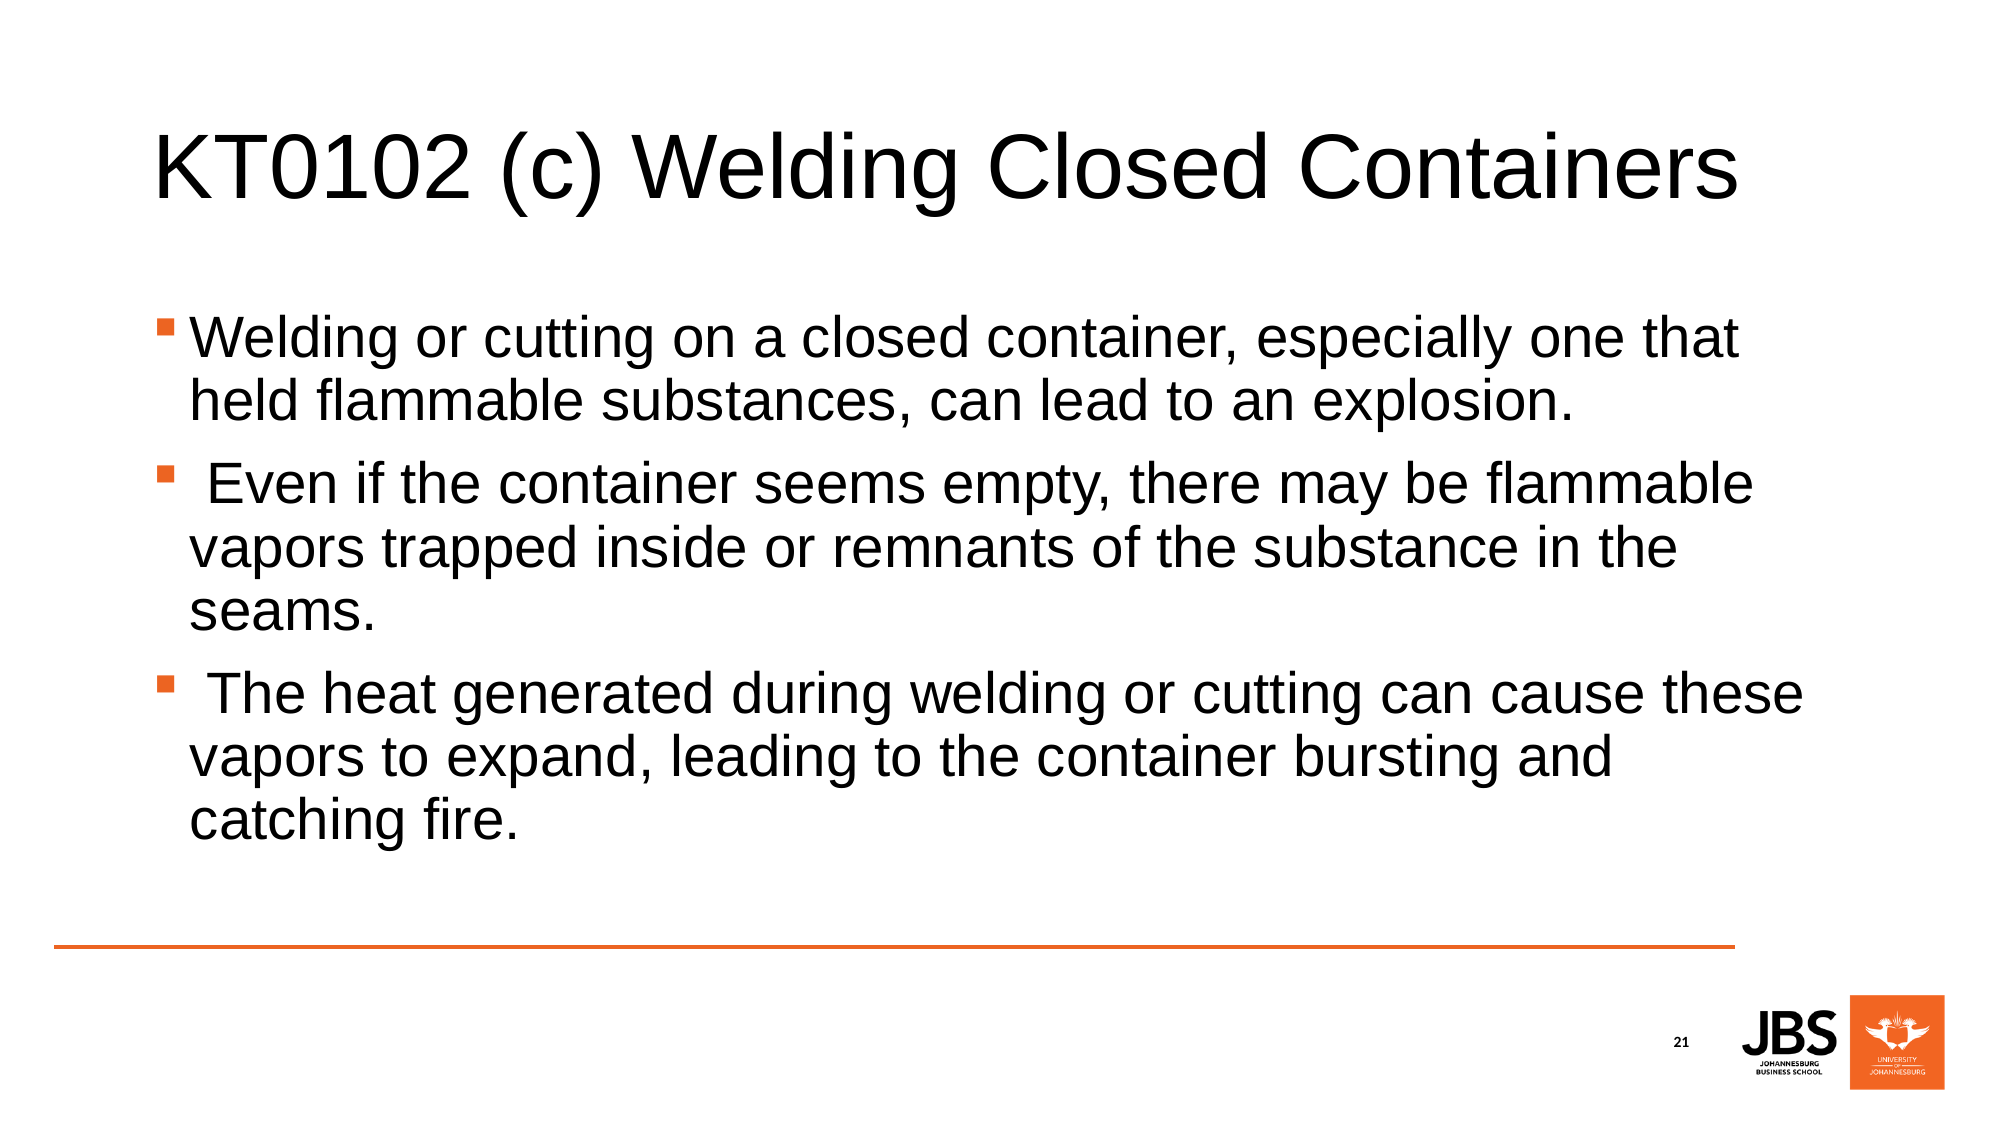

# KT0102 (c) Welding Closed Containers
Welding or cutting on a closed container, especially one that held flammable substances, can lead to an explosion.
 Even if the container seems empty, there may be flammable vapors trapped inside or remnants of the substance in the seams.
 The heat generated during welding or cutting can cause these vapors to expand, leading to the container bursting and catching fire.